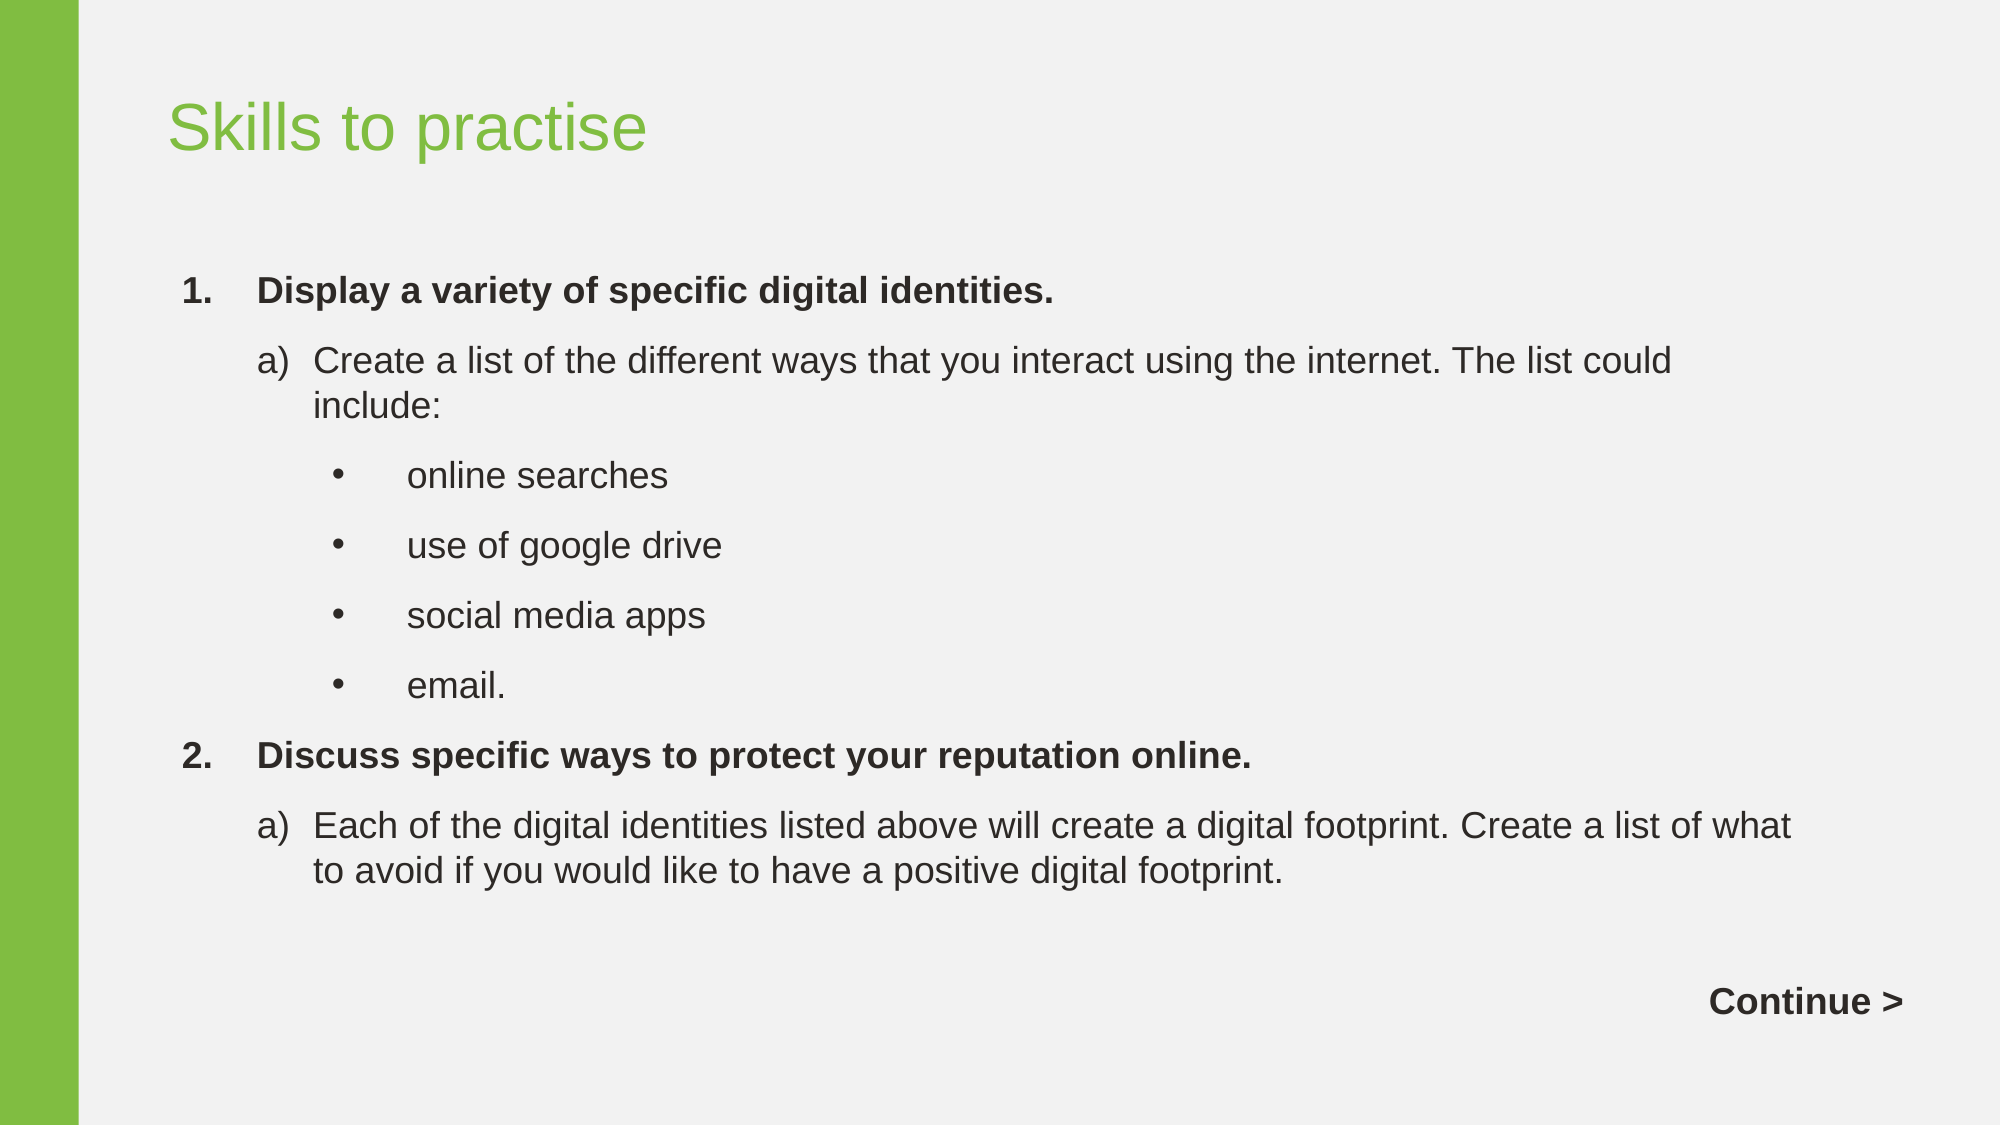

Skills to practise
Display a variety of specific digital identities.
Create a list of the different ways that you interact using the internet. The list could include:
online searches
use of google drive
social media apps
email.
Discuss specific ways to protect your reputation online.
Each of the digital identities listed above will create a digital footprint. Create a list of what to avoid if you would like to have a positive digital footprint.
Continue >